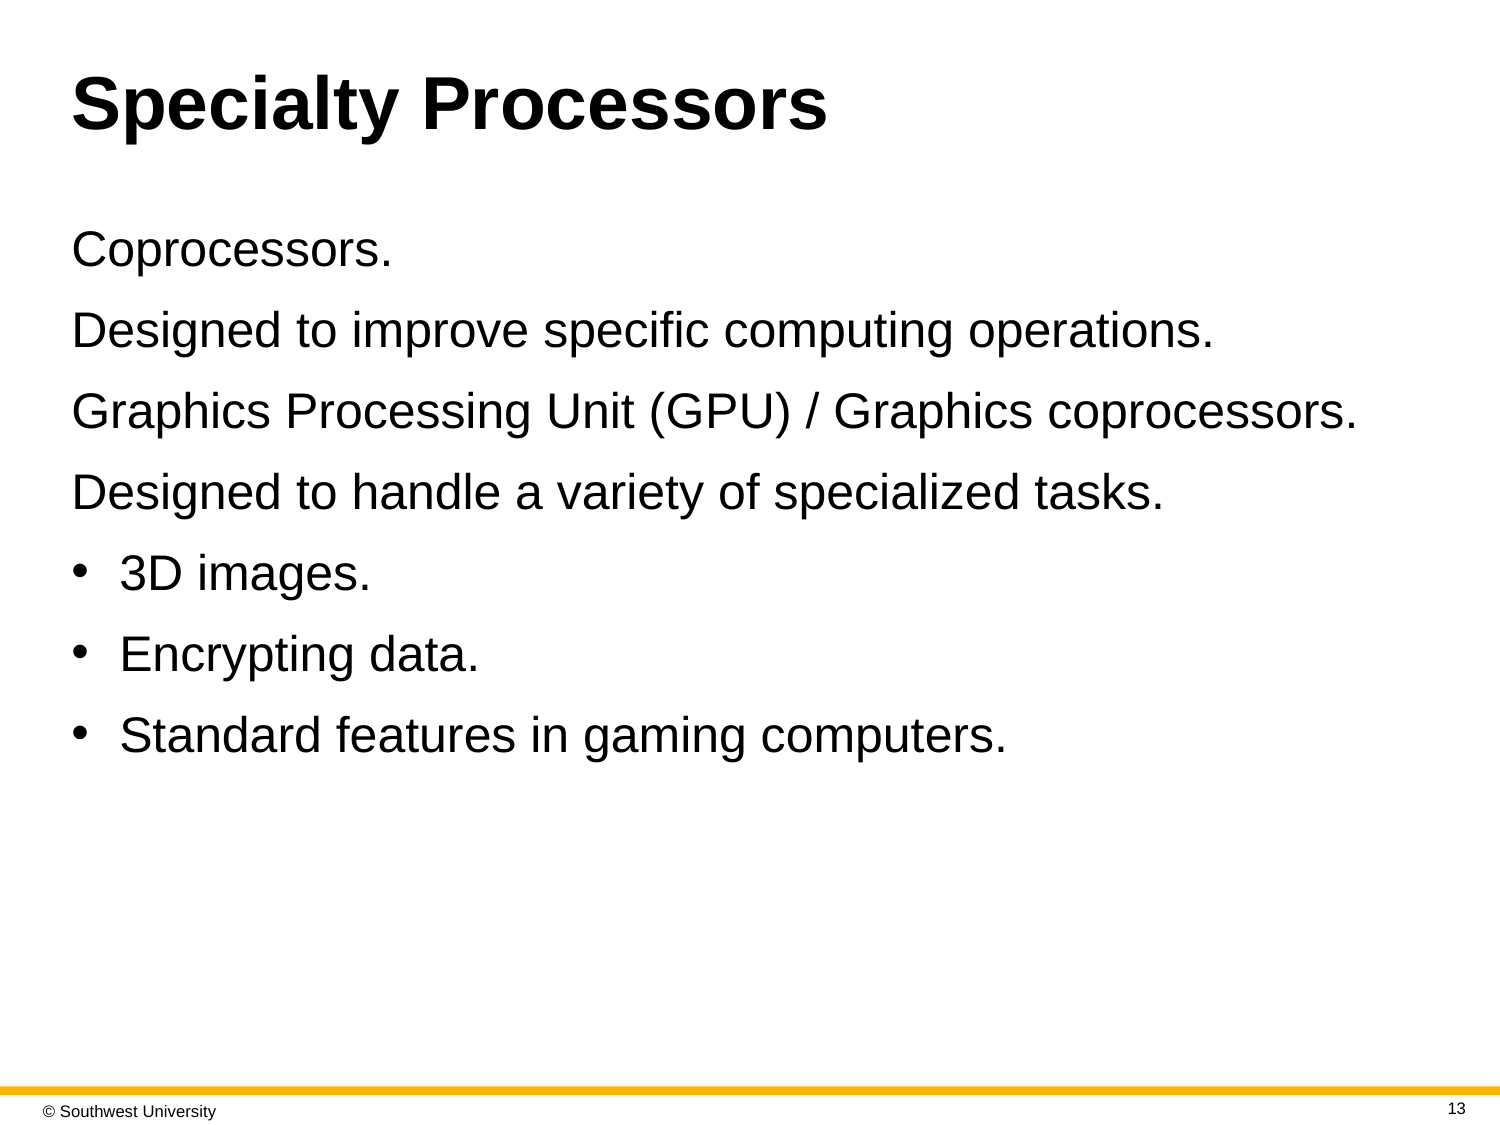

# Specialty Processors
Coprocessors.
Designed to improve specific computing operations.
Graphics Processing Unit (G P U) / Graphics coprocessors.
Designed to handle a variety of specialized tasks.
3D images.
Encrypting data.
Standard features in gaming computers.
13